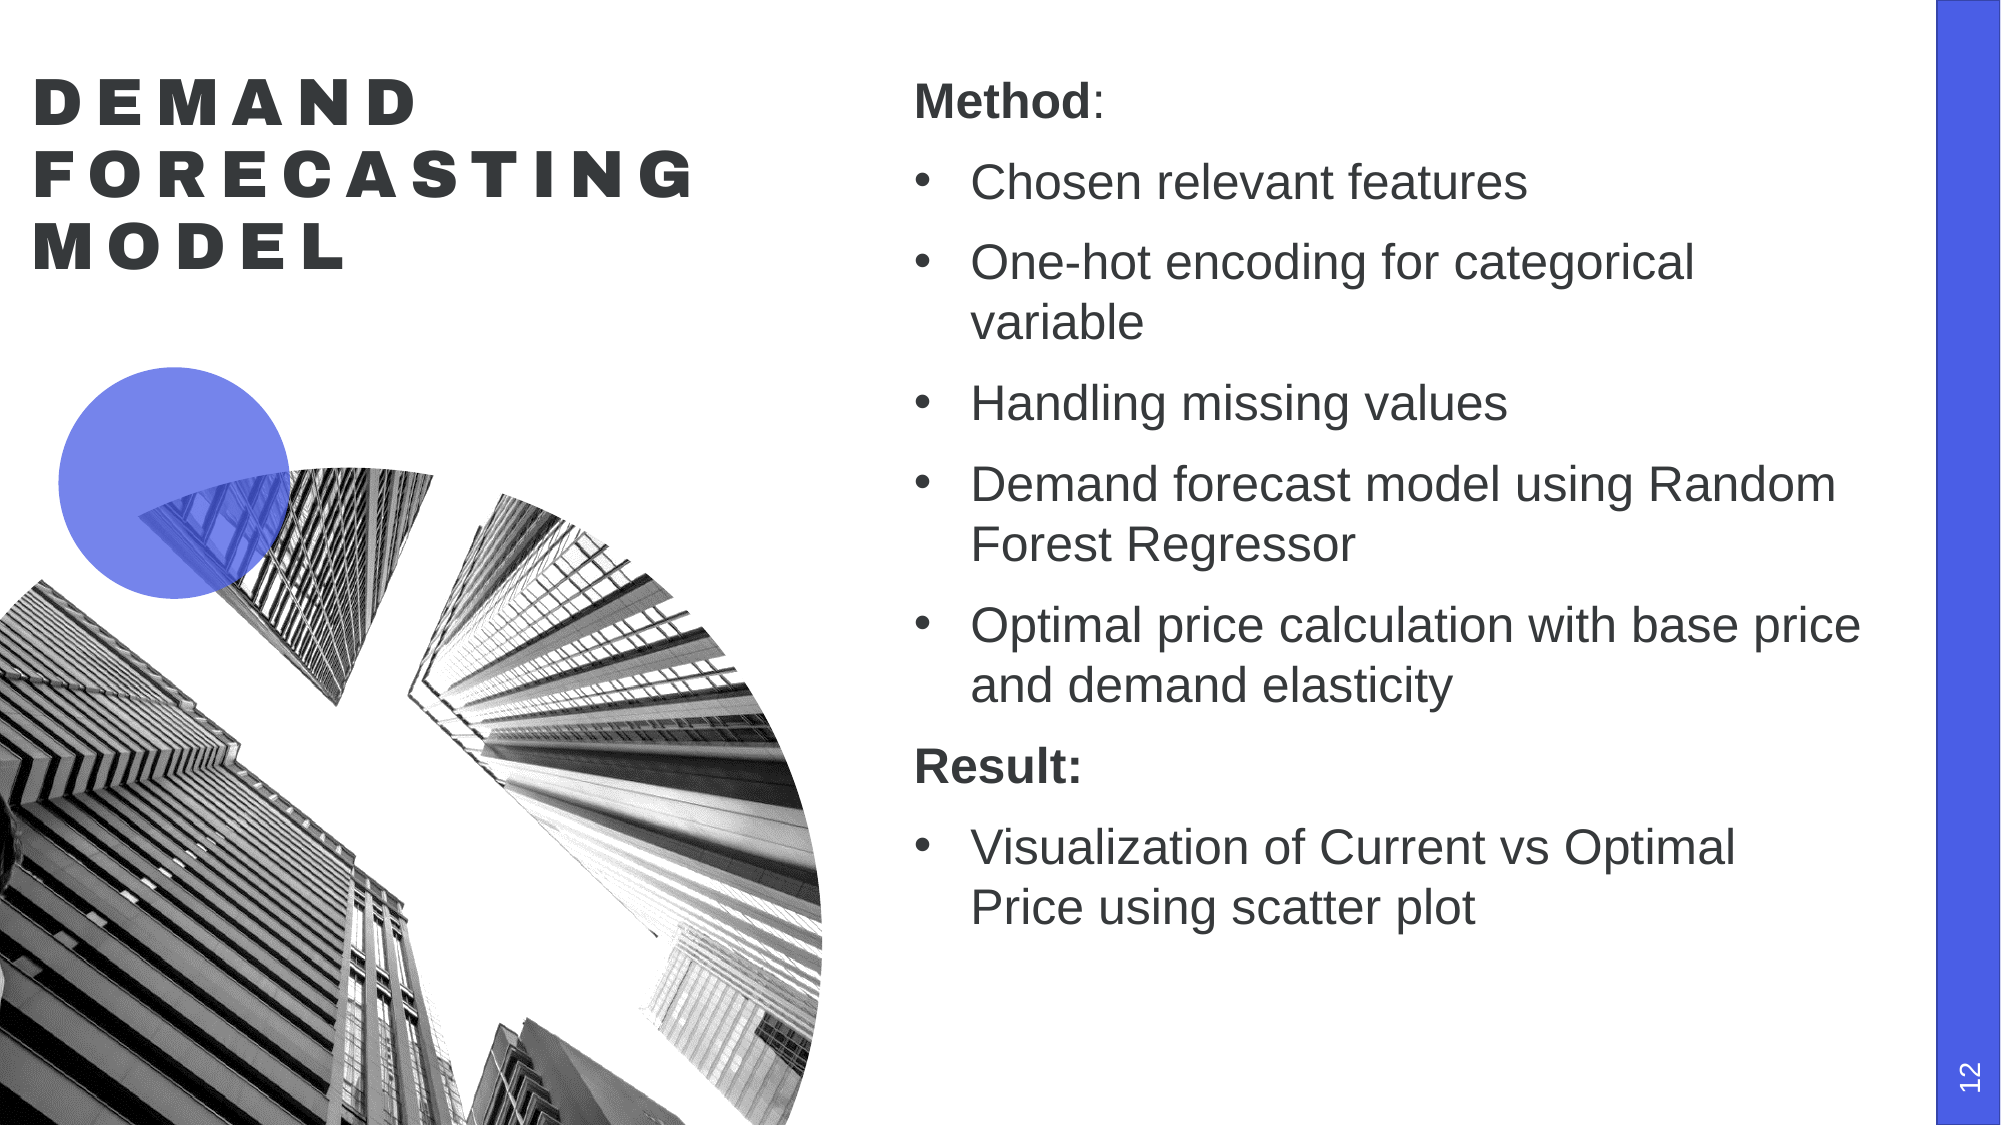

# Demand Forecasting Model
Method:
Chosen relevant features
One-hot encoding for categorical variable
Handling missing values
Demand forecast model using Random Forest Regressor
Optimal price calculation with base price and demand elasticity
Result:
Visualization of Current vs Optimal Price using scatter plot
12